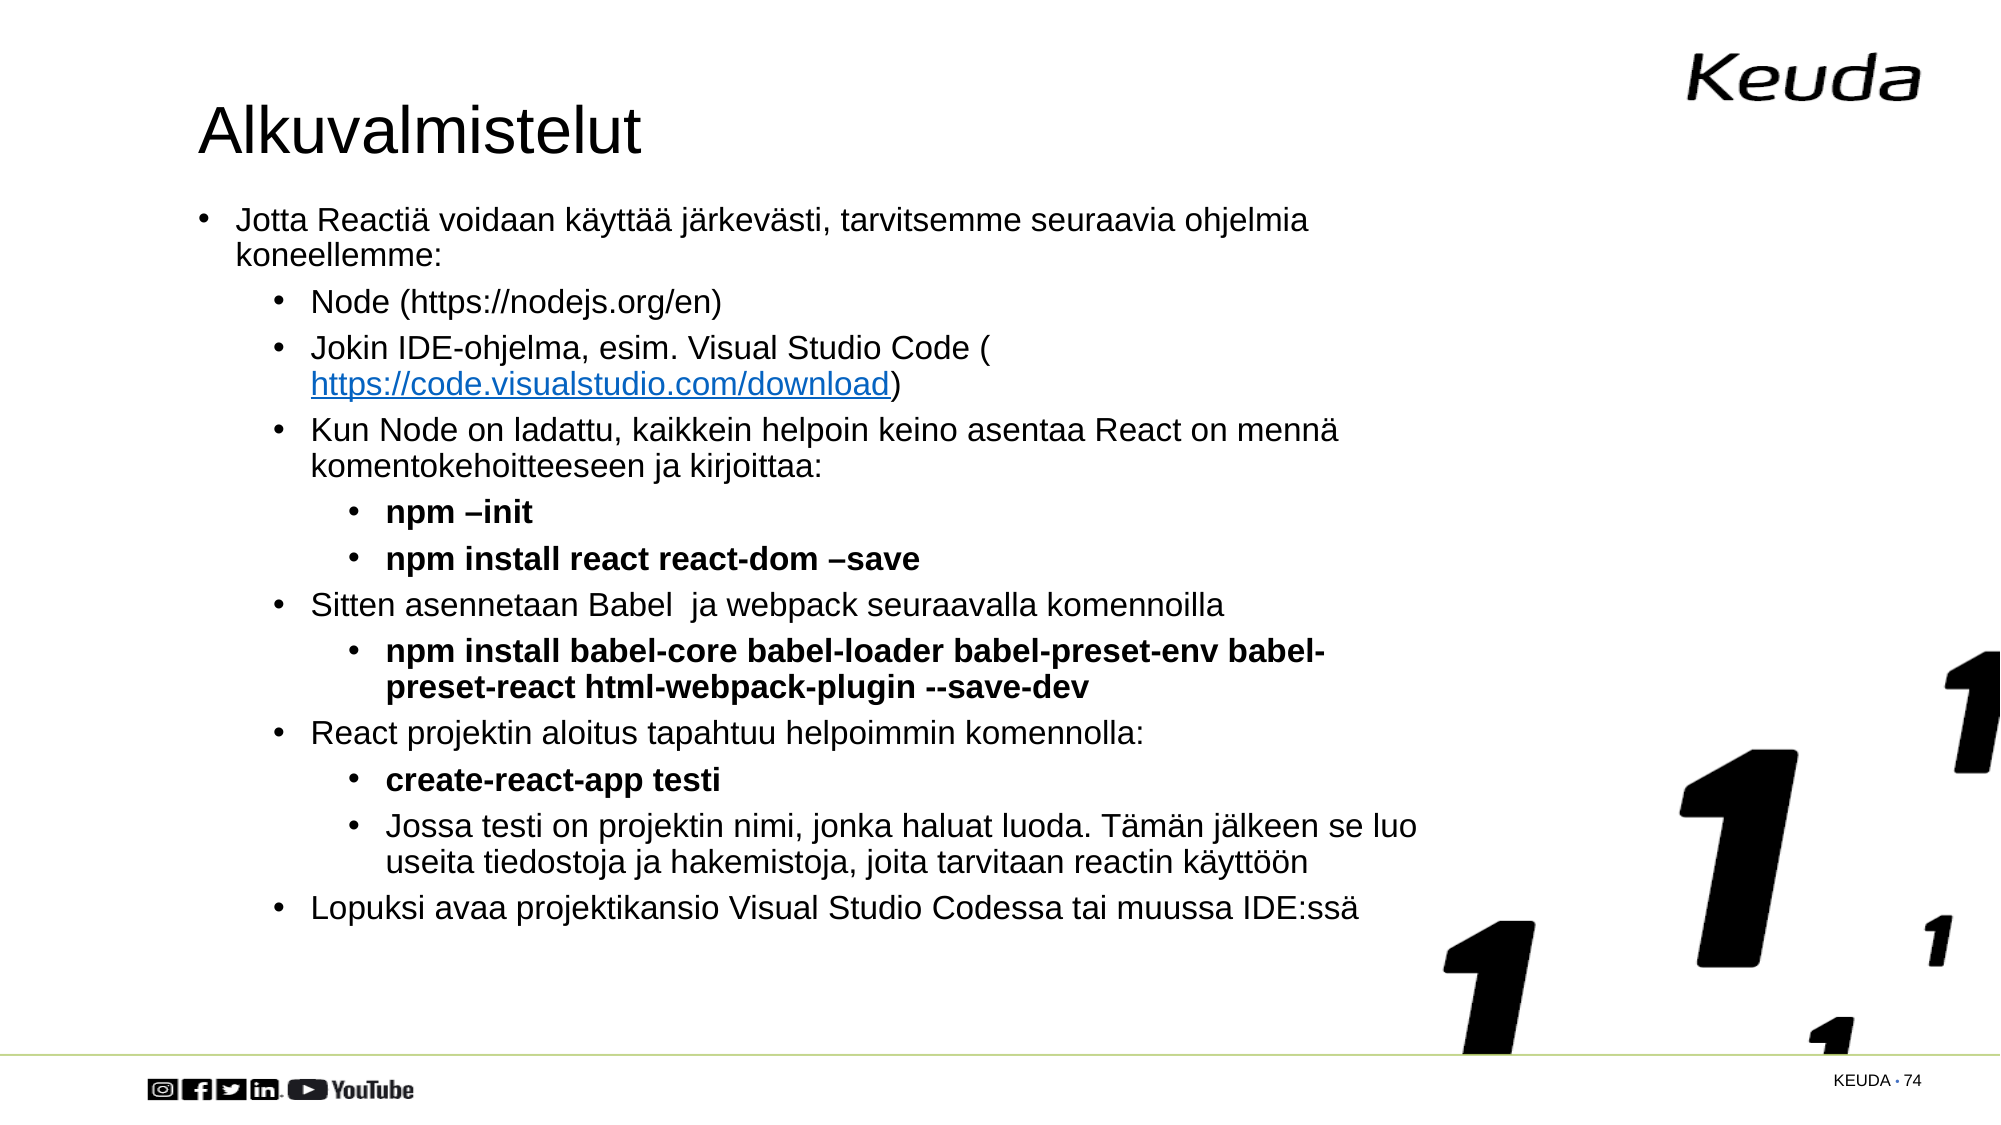

# Alkuvalmistelut
Jotta Reactiä voidaan käyttää järkevästi, tarvitsemme seuraavia ohjelmia koneellemme:
Node (https://nodejs.org/en)
Jokin IDE-ohjelma, esim. Visual Studio Code (https://code.visualstudio.com/download)
Kun Node on ladattu, kaikkein helpoin keino asentaa React on mennä komentokehoitteeseen ja kirjoittaa:
npm –init
npm install react react-dom –save
Sitten asennetaan Babel  ja webpack seuraavalla komennoilla
npm install babel-core babel-loader babel-preset-env babel-preset-react html-webpack-plugin --save-dev
React projektin aloitus tapahtuu helpoimmin komennolla:
create-react-app testi
Jossa testi on projektin nimi, jonka haluat luoda. Tämän jälkeen se luo useita tiedostoja ja hakemistoja, joita tarvitaan reactin käyttöön
Lopuksi avaa projektikansio Visual Studio Codessa tai muussa IDE:ssä